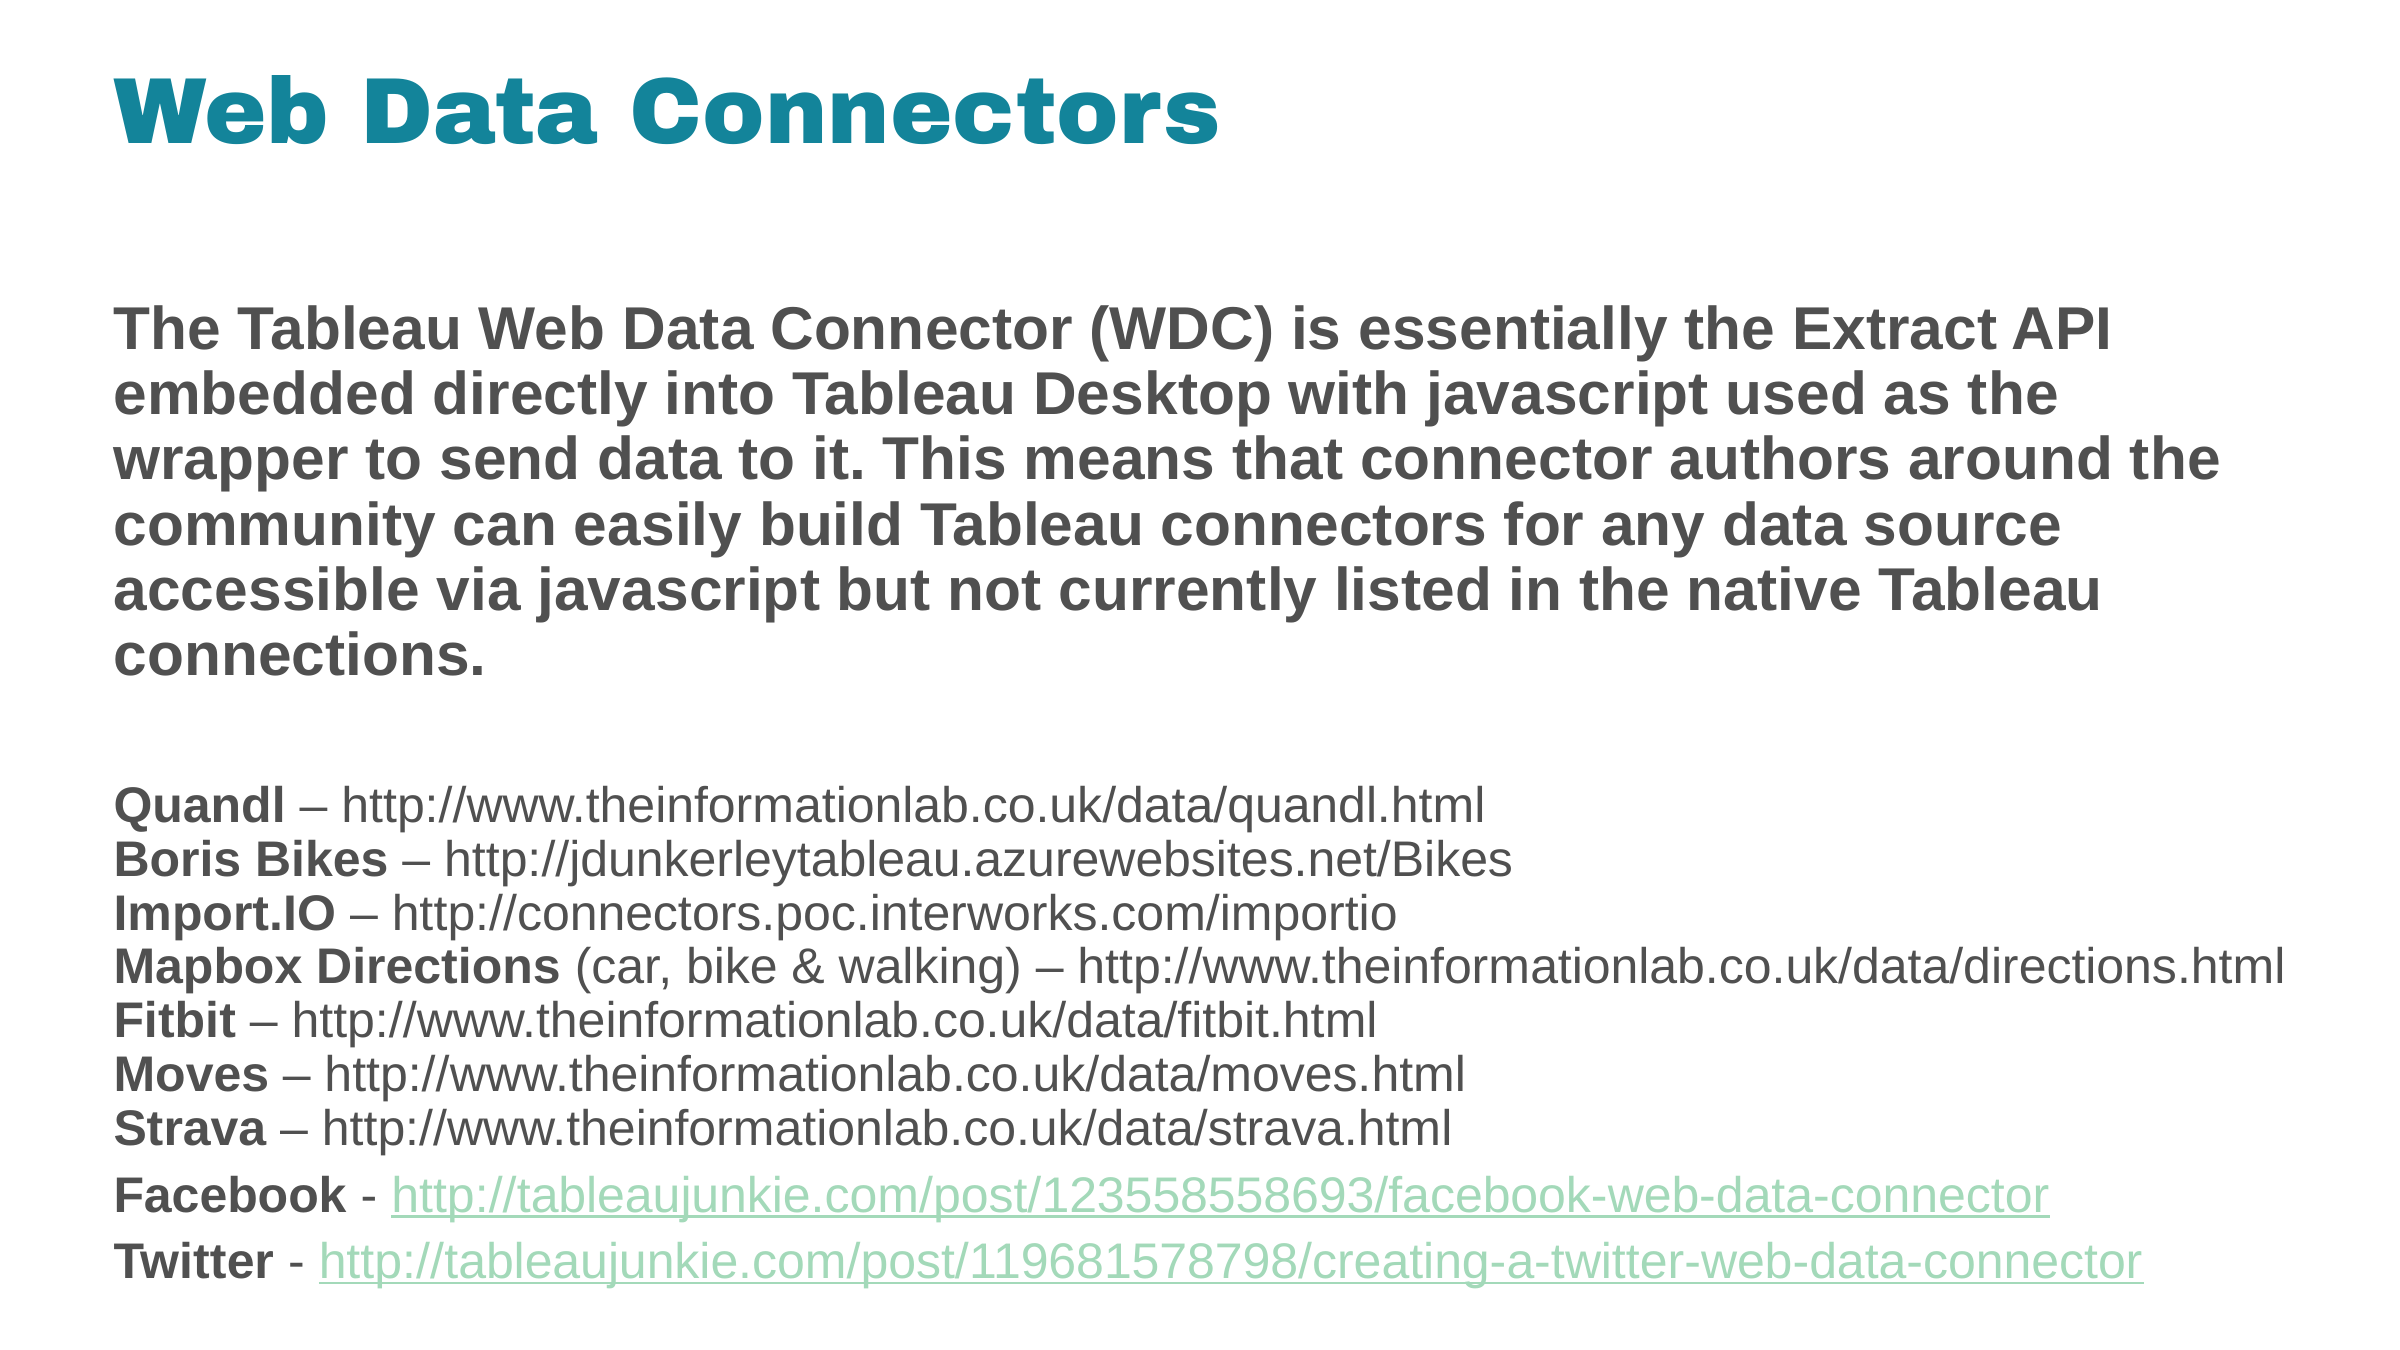

Web Data Connectors
The Tableau Web Data Connector (WDC) is essentially the Extract API embedded directly into Tableau Desktop with javascript used as the wrapper to send data to it. This means that connector authors around the community can easily build Tableau connectors for any data source accessible via javascript but not currently listed in the native Tableau connections.

Quandl – http://www.theinformationlab.co.uk/data/quandl.html
Boris Bikes – http://jdunkerleytableau.azurewebsites.net/Bikes
Import.IO – http://connectors.poc.interworks.com/importio
Mapbox Directions (car, bike & walking) – http://www.theinformationlab.co.uk/data/directions.html
Fitbit – http://www.theinformationlab.co.uk/data/fitbit.html
Moves – http://www.theinformationlab.co.uk/data/moves.html
Strava – http://www.theinformationlab.co.uk/data/strava.html
Facebook - http://tableaujunkie.com/post/123558558693/facebook-web-data-connector
Twitter - http://tableaujunkie.com/post/119681578798/creating-a-twitter-web-data-connector